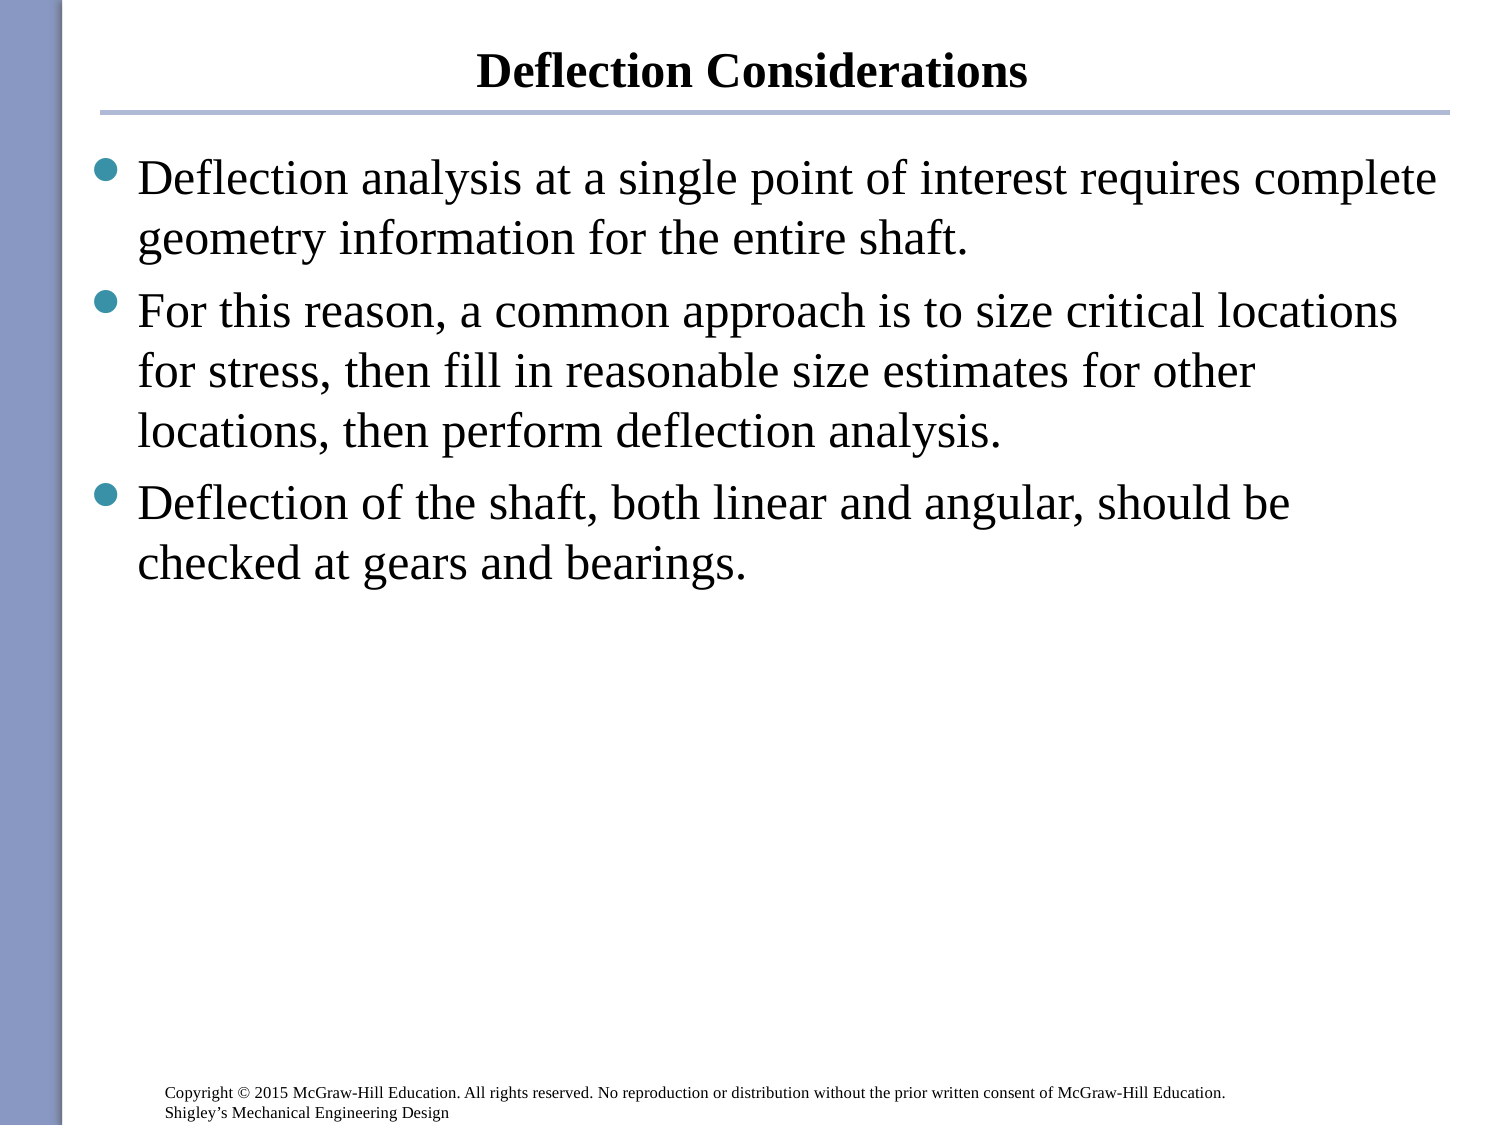

# Deflection Considerations
Deflection analysis at a single point of interest requires complete geometry information for the entire shaft.
For this reason, a common approach is to size critical locations for stress, then fill in reasonable size estimates for other locations, then perform deflection analysis.
Deflection of the shaft, both linear and angular, should be checked at gears and bearings.